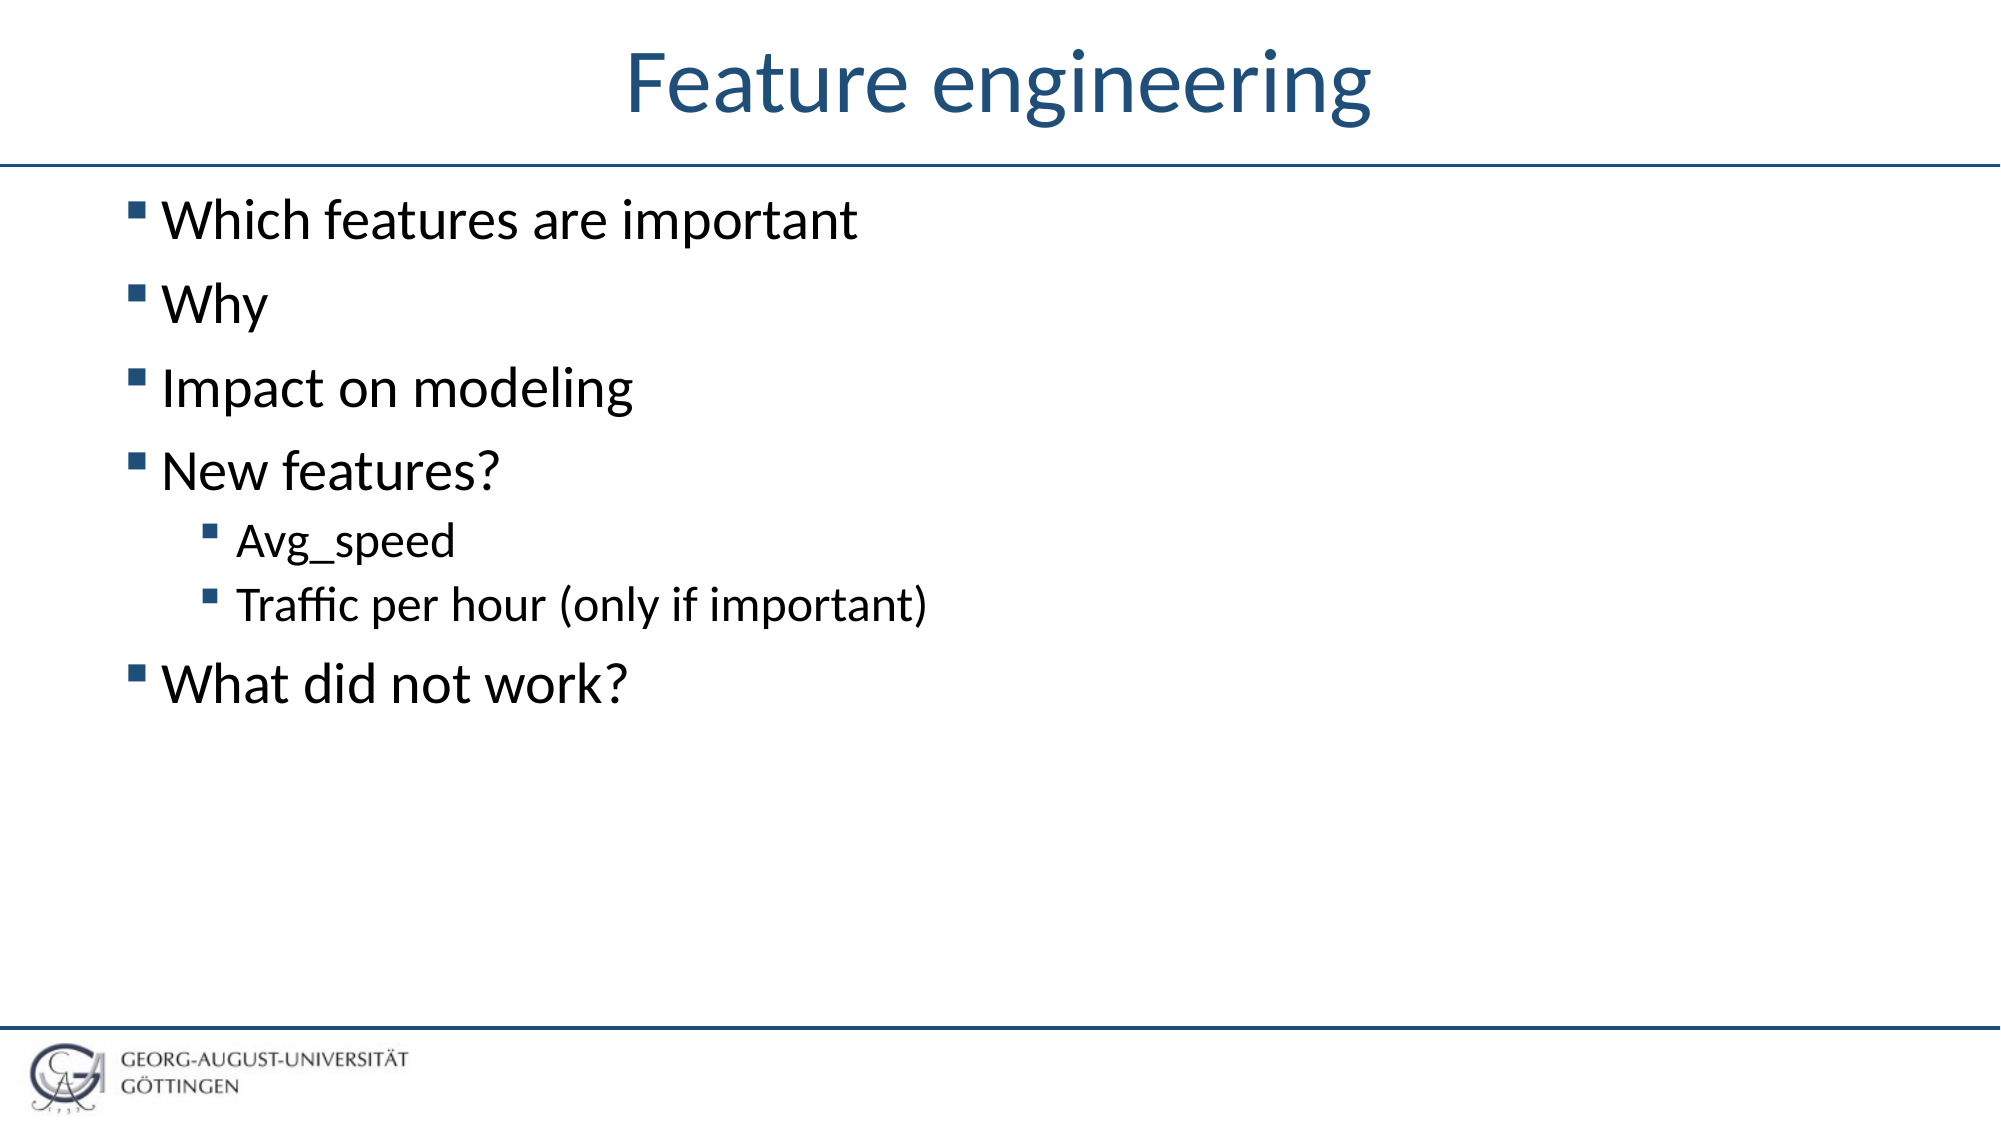

# Feature engineering
Which features are important
Why
Impact on modeling
New features?
Avg_speed
Traffic per hour (only if important)
What did not work?